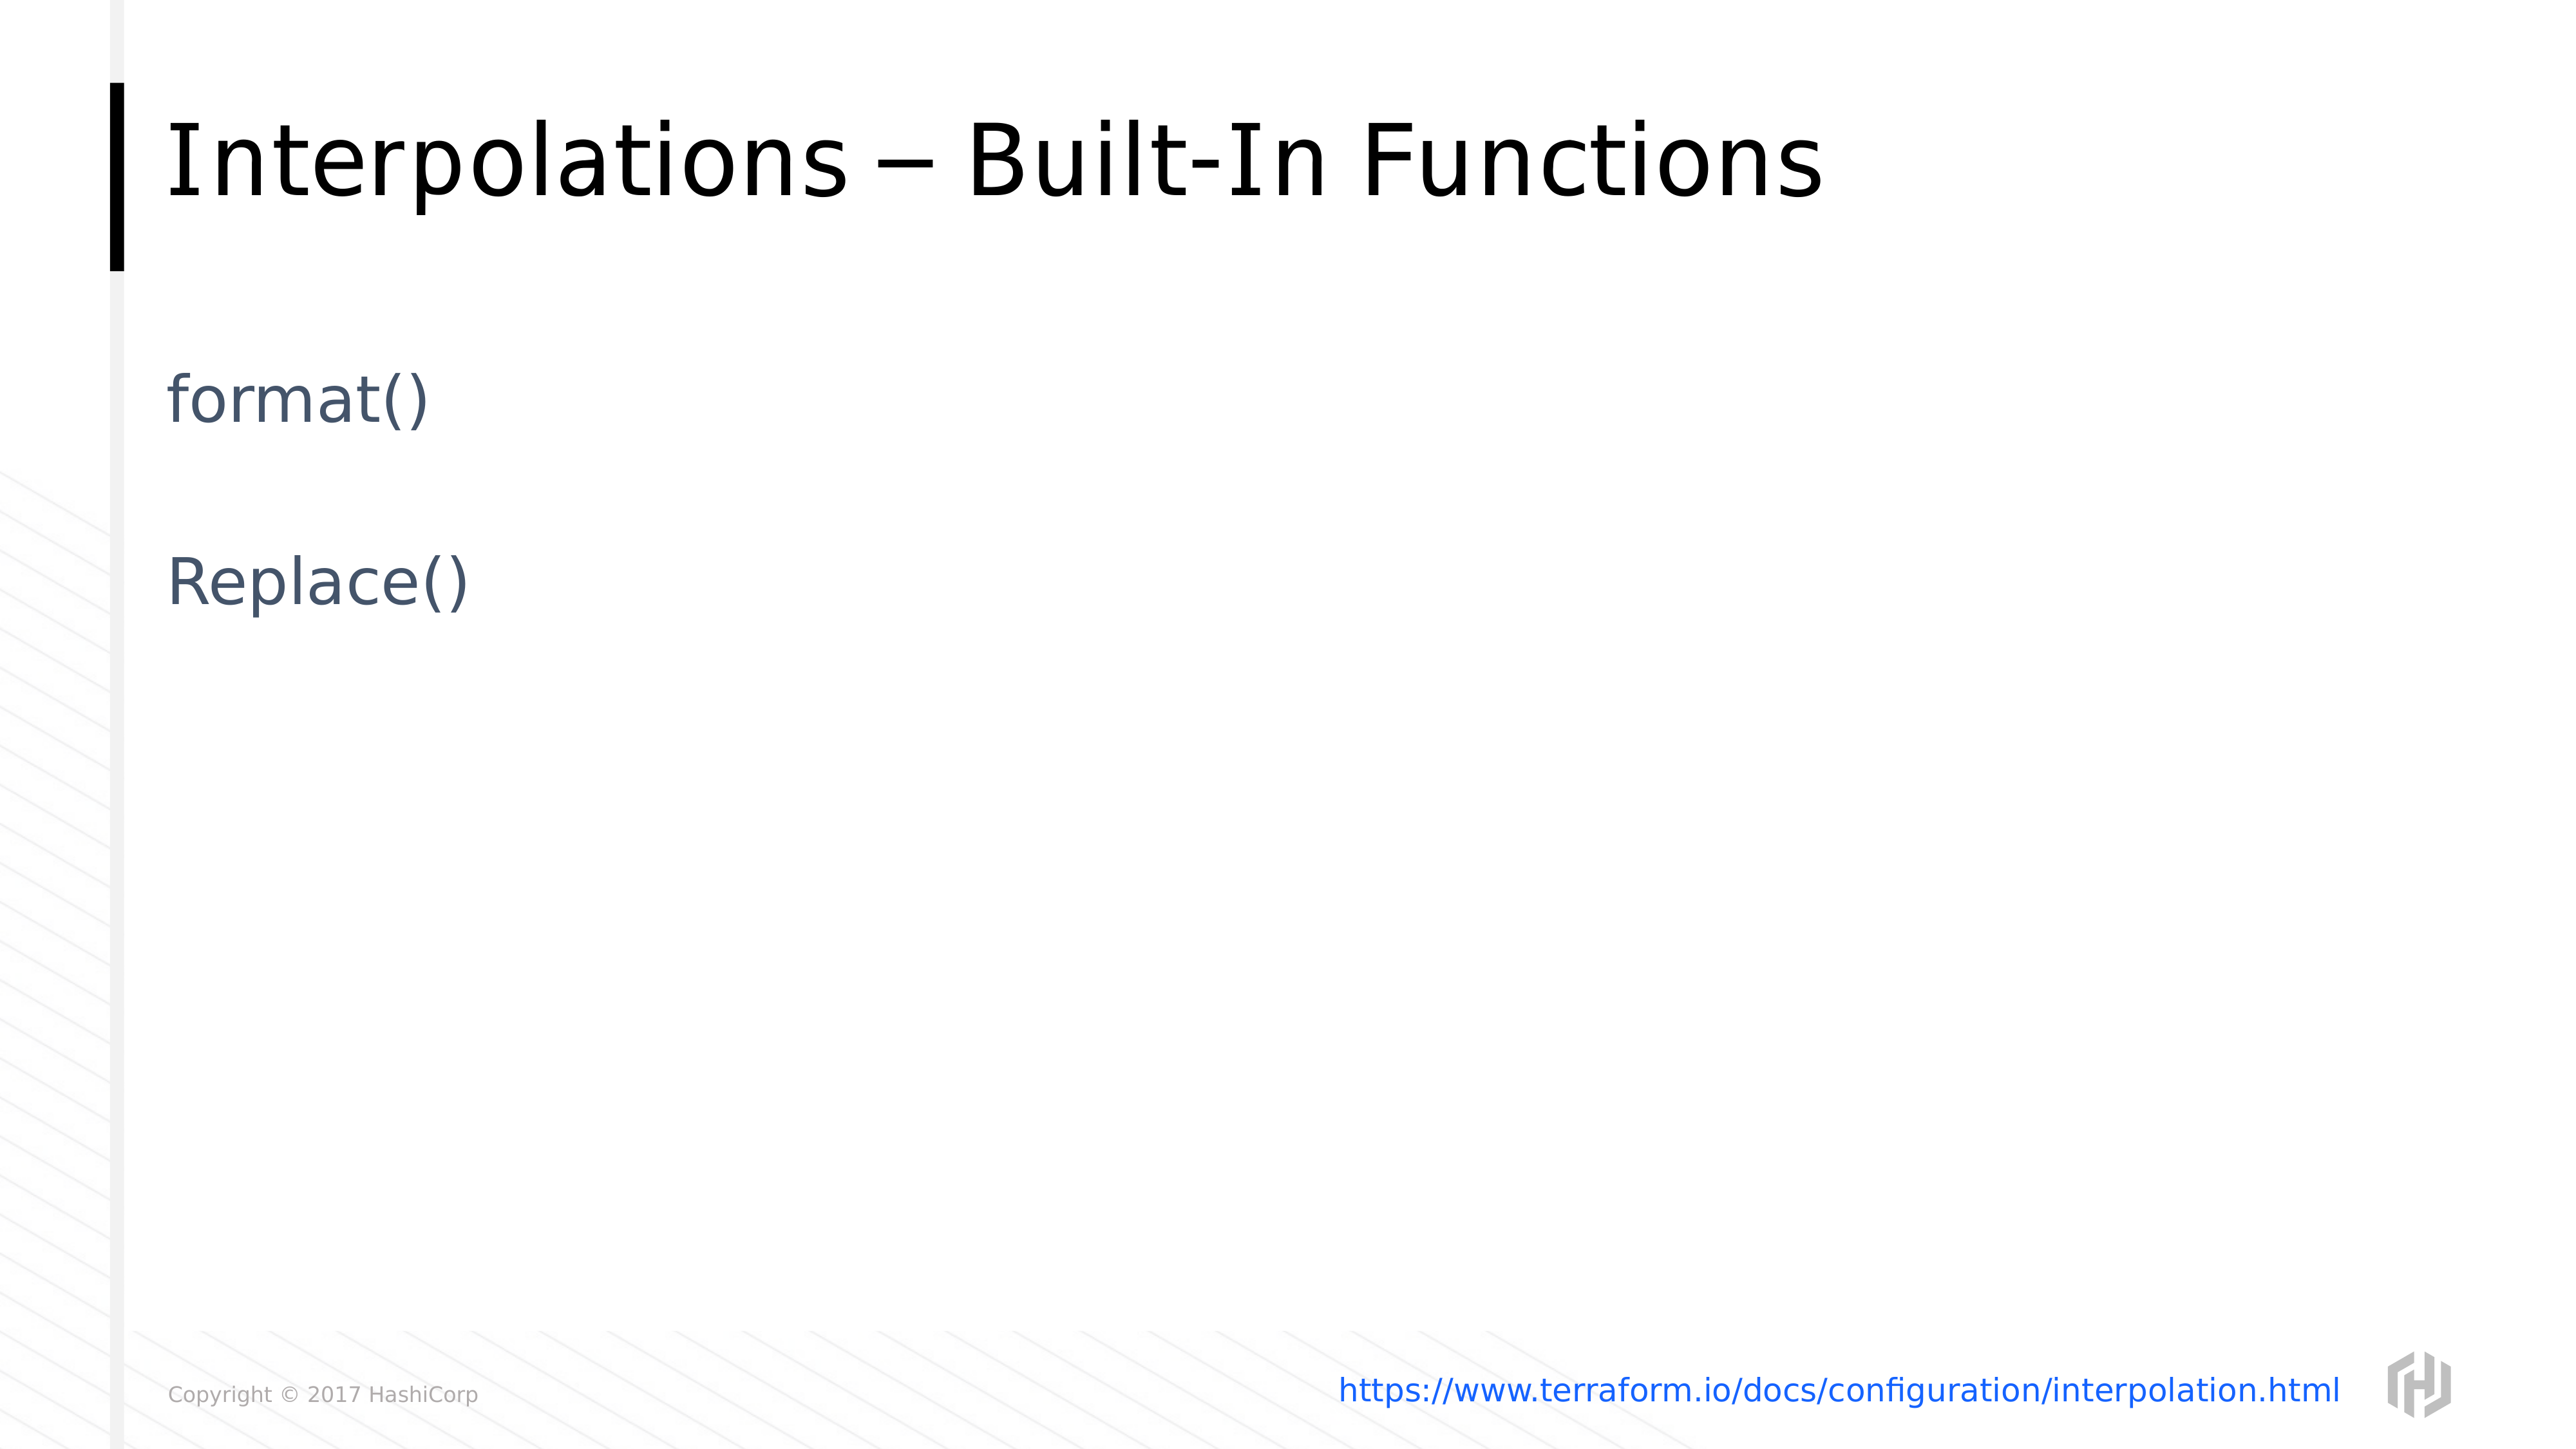

# Interpolations – Built-In Functions
format()

Replace()

https://www.terraform.io/docs/configuration/interpolation.html